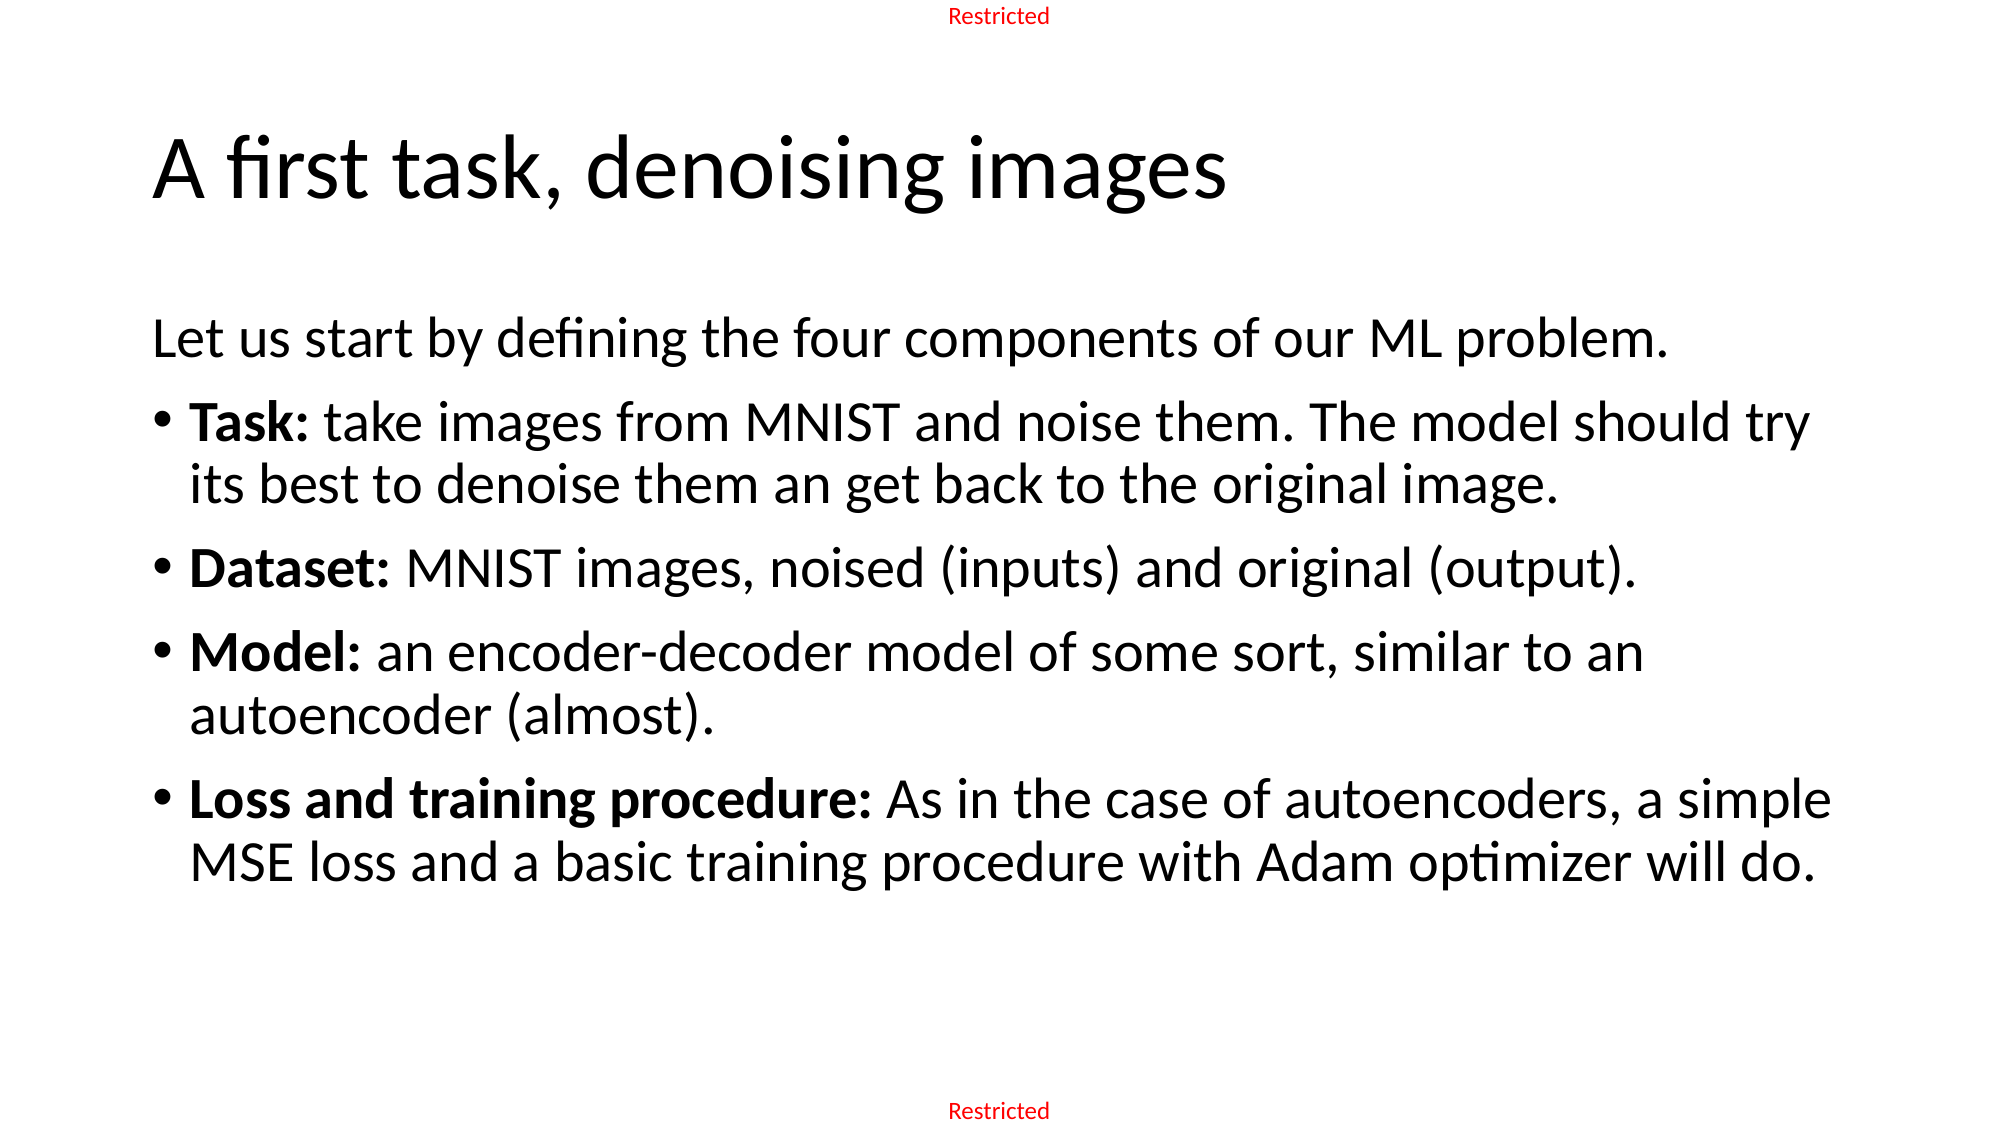

# A first task, denoising images
Let us start by defining the four components of our ML problem.
Task: take images from MNIST and noise them. The model should try its best to denoise them an get back to the original image.
Dataset: MNIST images, noised (inputs) and original (output).
Model: an encoder-decoder model of some sort, similar to an autoencoder (almost).
Loss and training procedure: As in the case of autoencoders, a simple MSE loss and a basic training procedure with Adam optimizer will do.